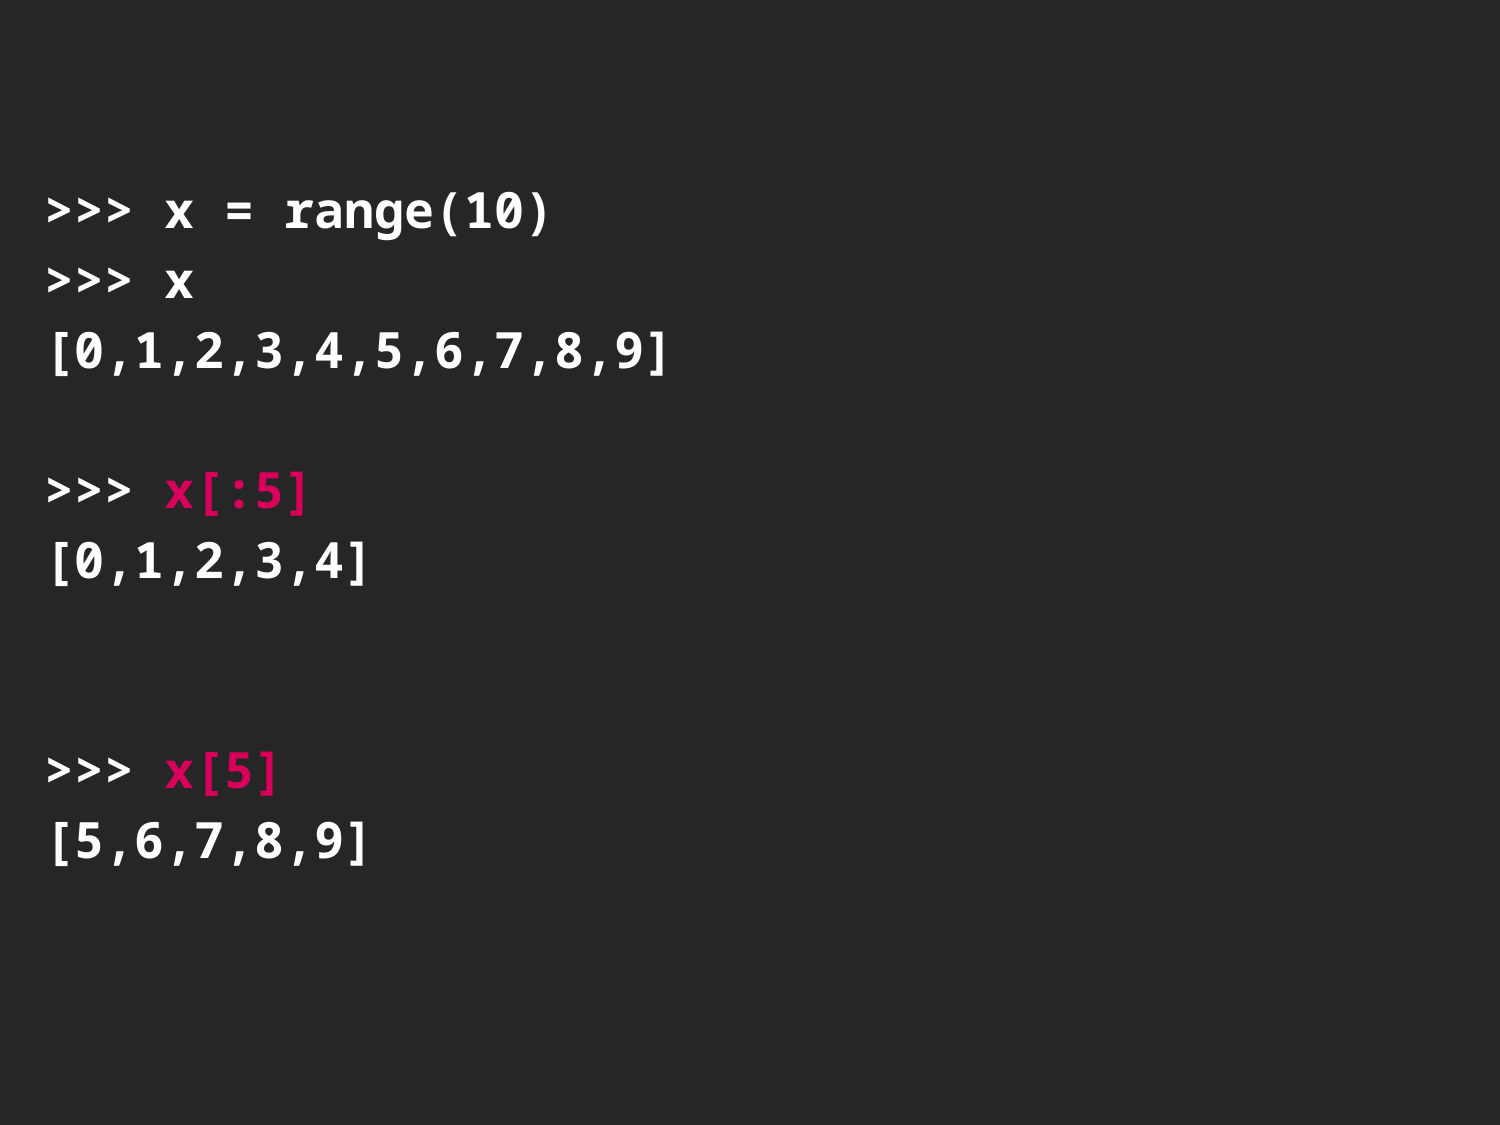

>>> x = range(10)
>>> x
[0,1,2,3,4,5,6,7,8,9]

>>> x[:5]
[0,1,2,3,4]

>>> x[5]
[5,6,7,8,9]